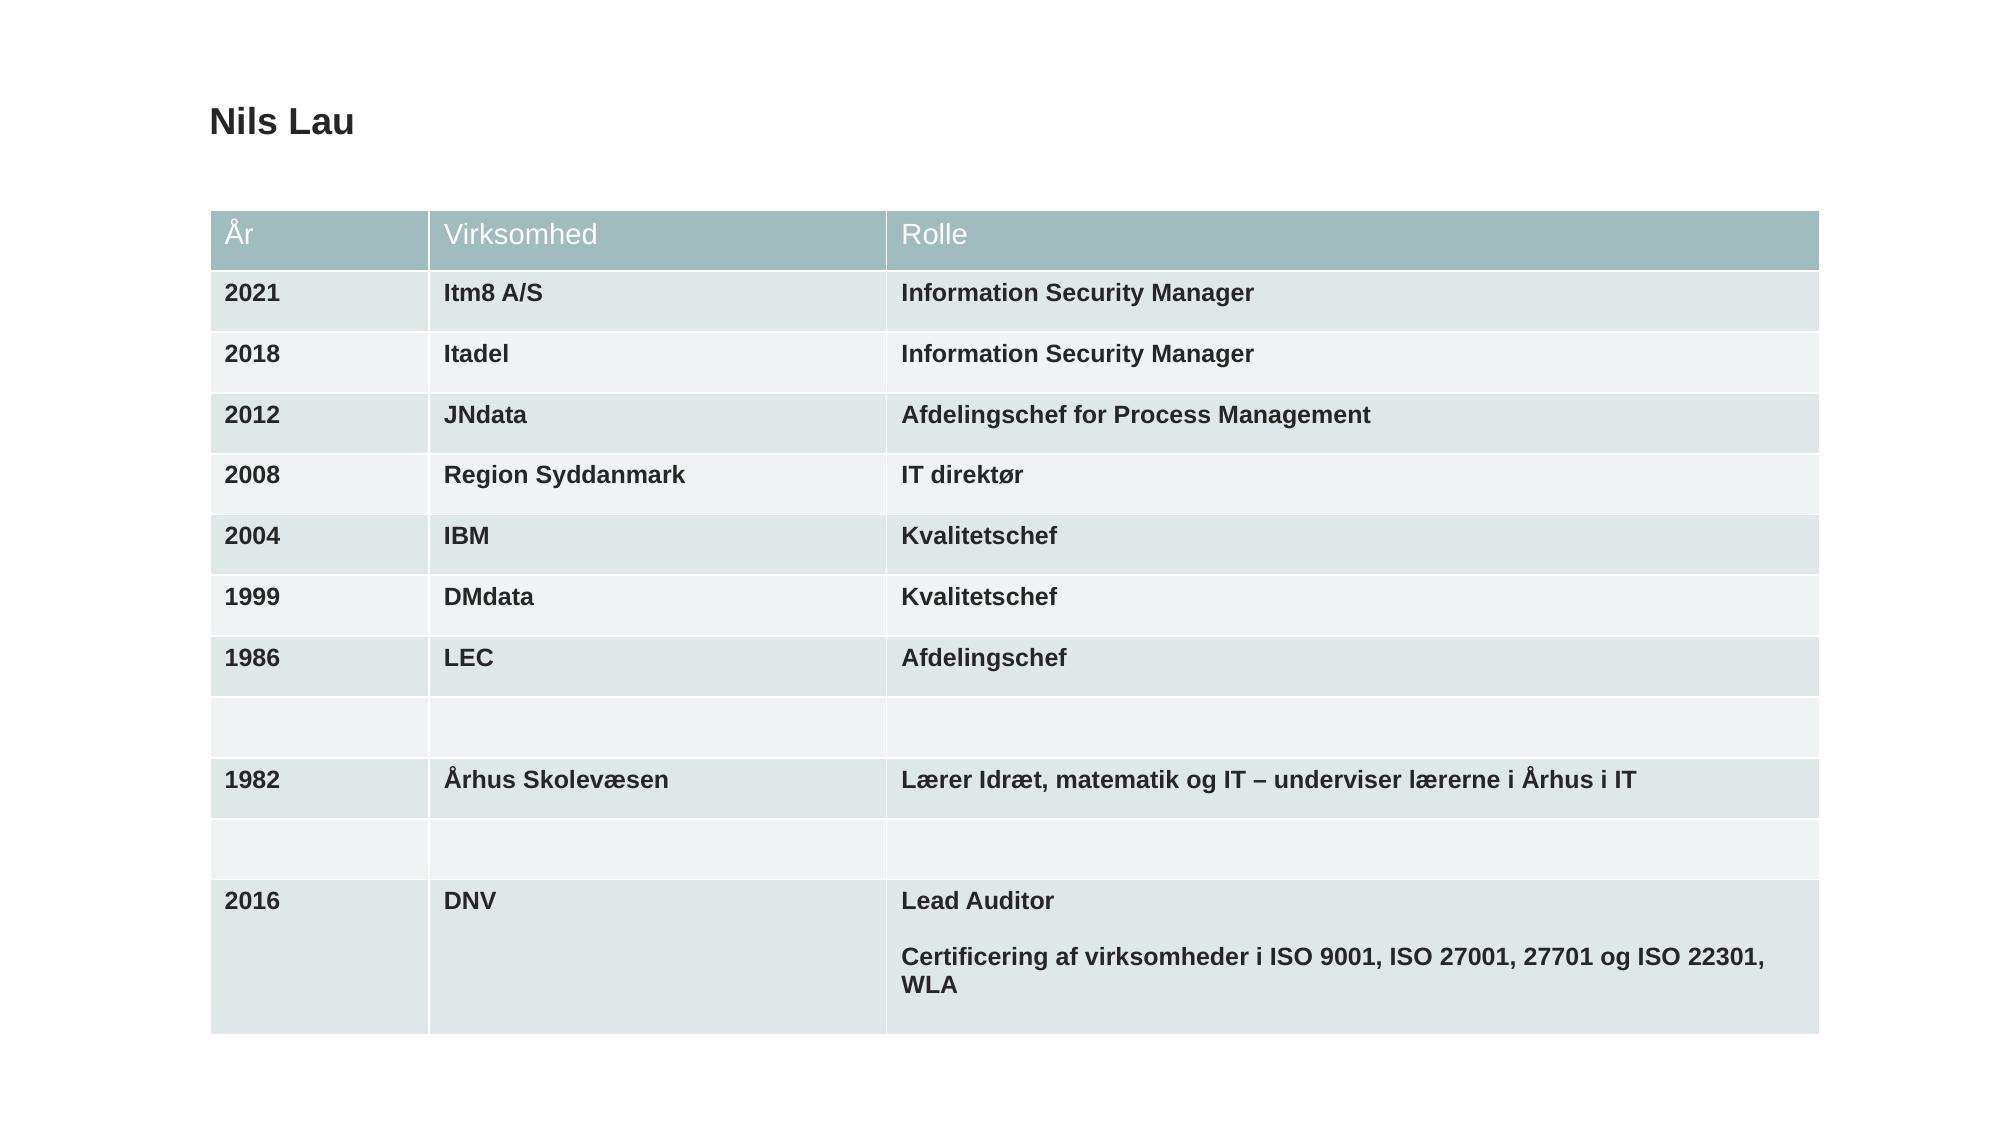

Nils Lau
| År | Virksomhed | Rolle |
| --- | --- | --- |
| 2021 | Itm8 A/S | Information Security Manager |
| 2018 | Itadel | Information Security Manager |
| 2012 | JNdata | Afdelingschef for Process Management |
| 2008 | Region Syddanmark | IT direktør |
| 2004 | IBM | Kvalitetschef |
| 1999 | DMdata | Kvalitetschef |
| 1986 | LEC | Afdelingschef |
|  |  |  |
| 1982 | Århus Skolevæsen | Lærer Idræt, matematik og IT – underviser lærerne i Århus i IT |
|  |  |  |
| 2016 | DNV | Lead Auditor Certificering af virksomheder i ISO 9001, ISO 27001, 27701 og ISO 22301, WLA |